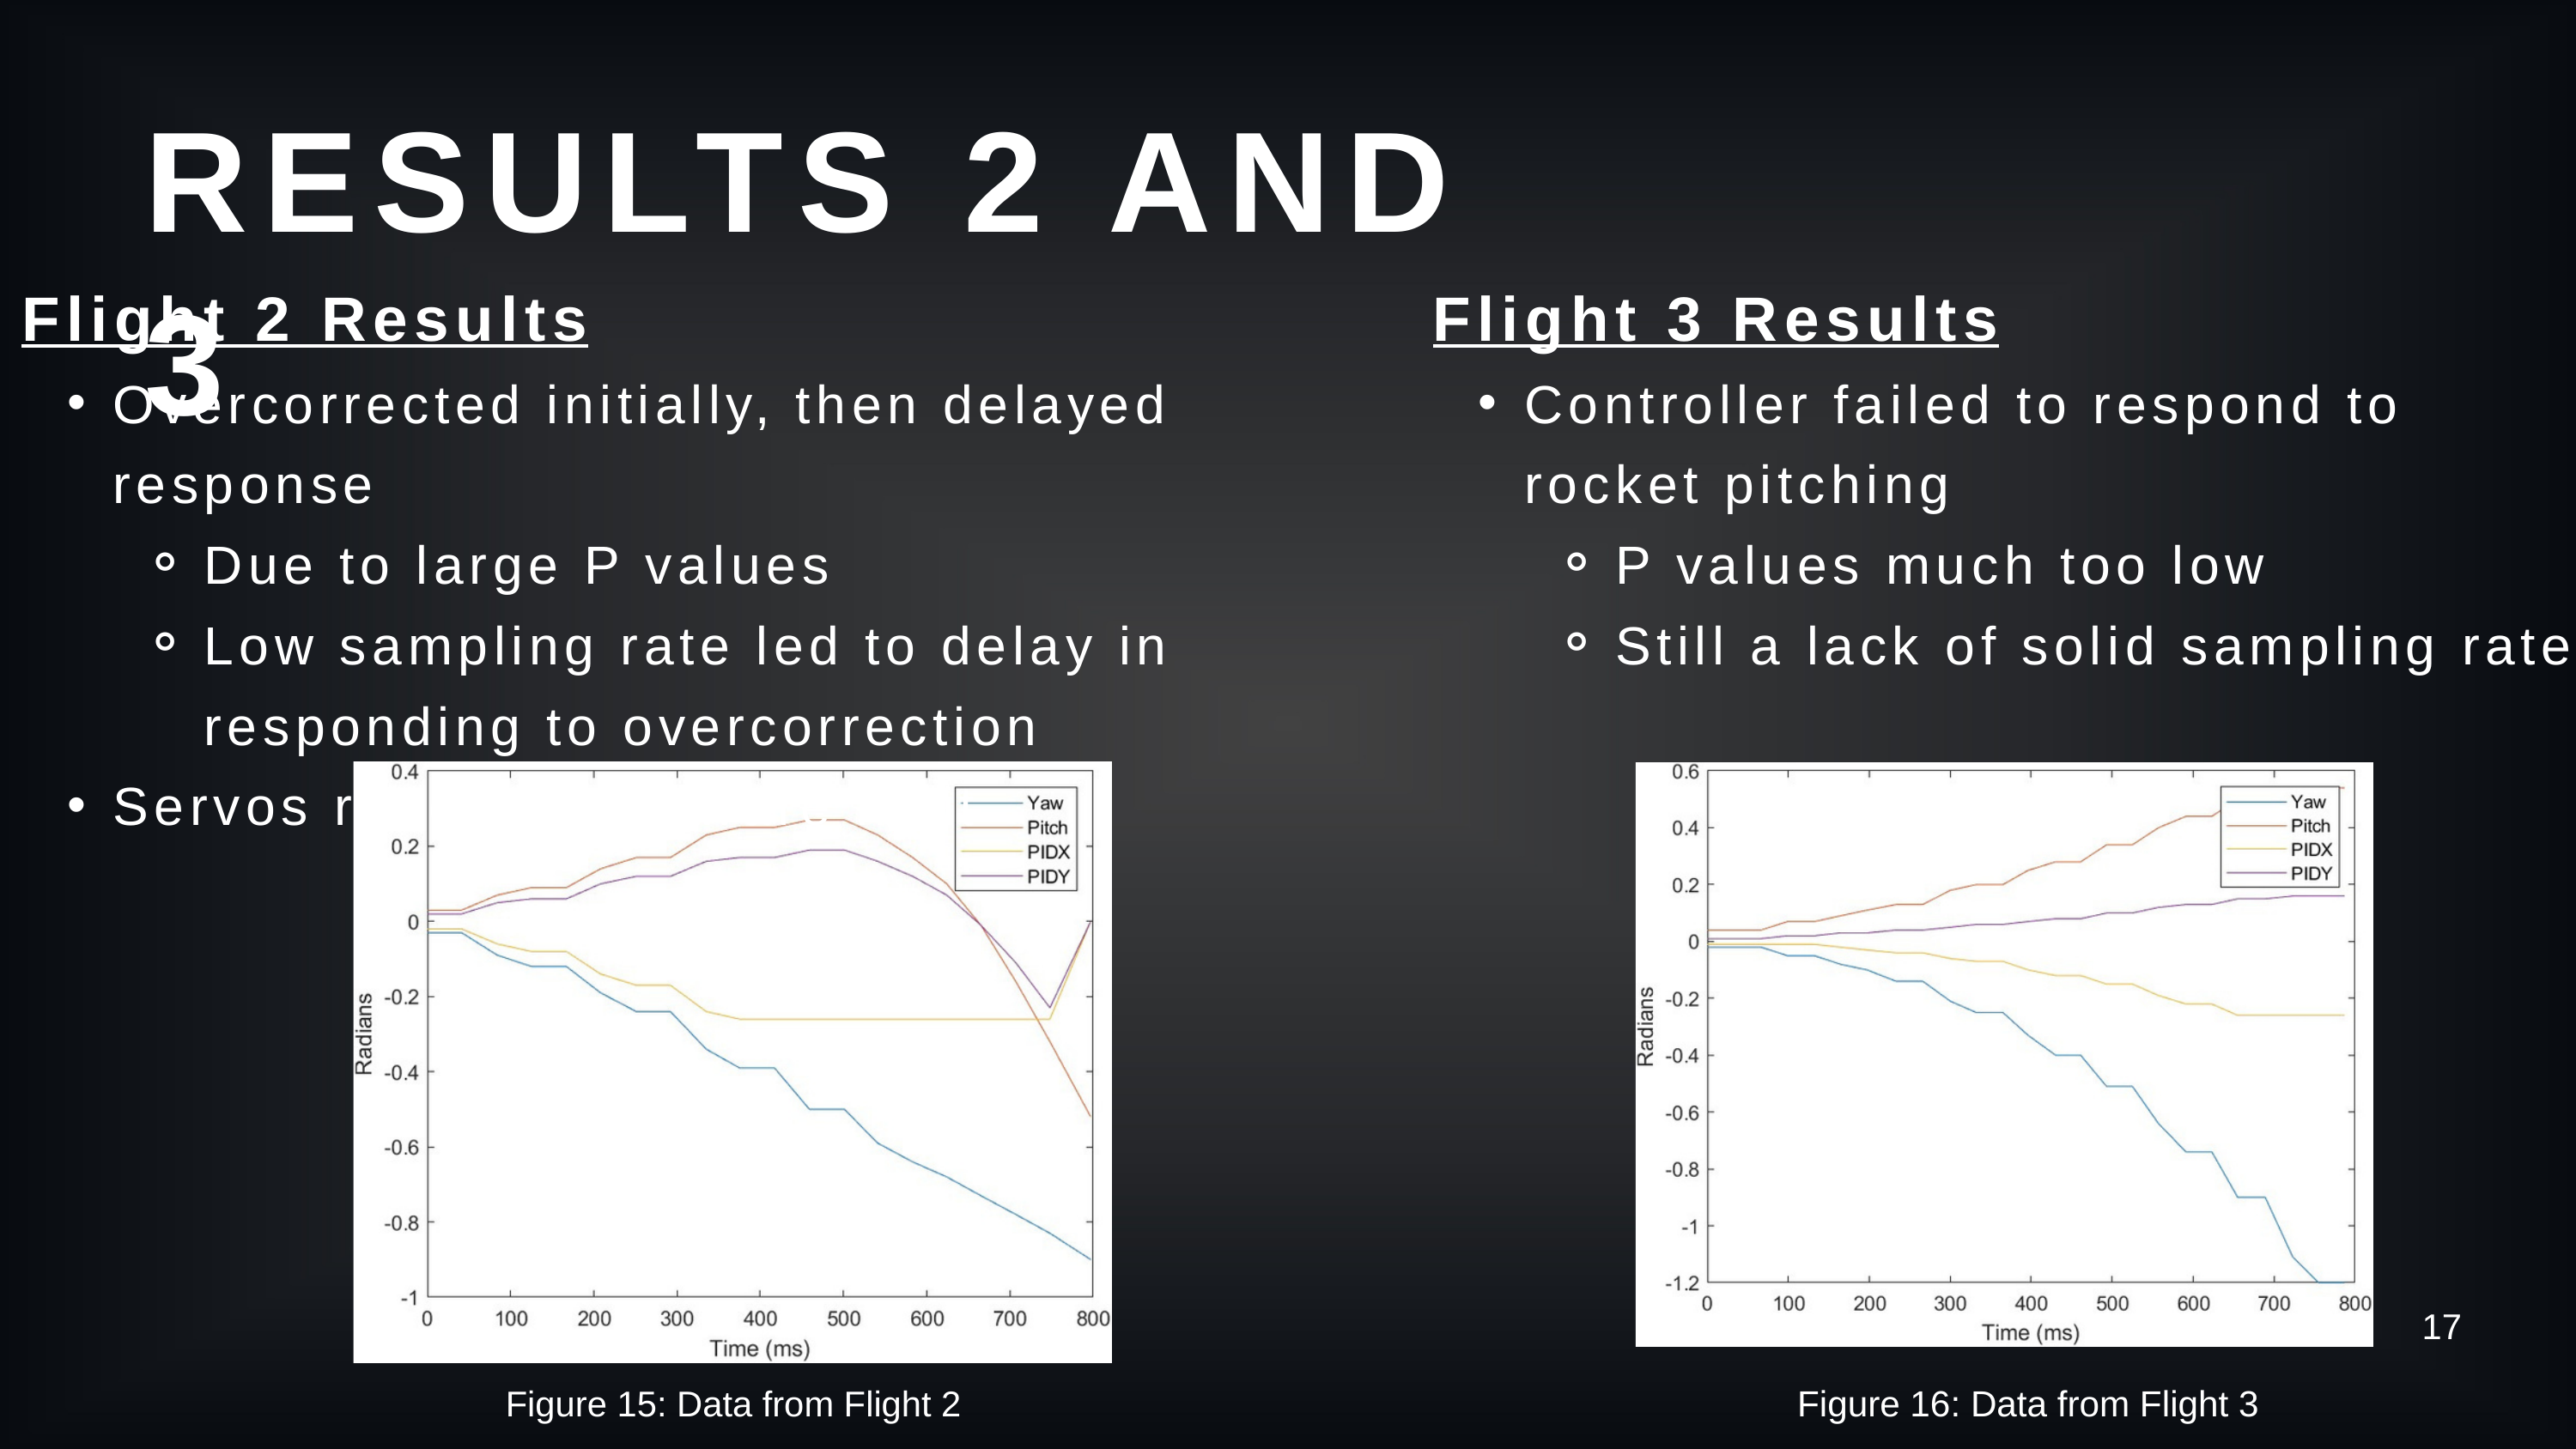

RESULTS 2 AND 3
Flight 2 Results
Overcorrected initially, then delayed response
Due to large P values
Low sampling rate led to delay in responding to overcorrection
Servos reached software limit
Flight 3 Results
Controller failed to respond to rocket pitching
P values much too low
Still a lack of solid sampling rate

17
Figure 16: Data from Flight 3
Figure 15: Data from Flight 2